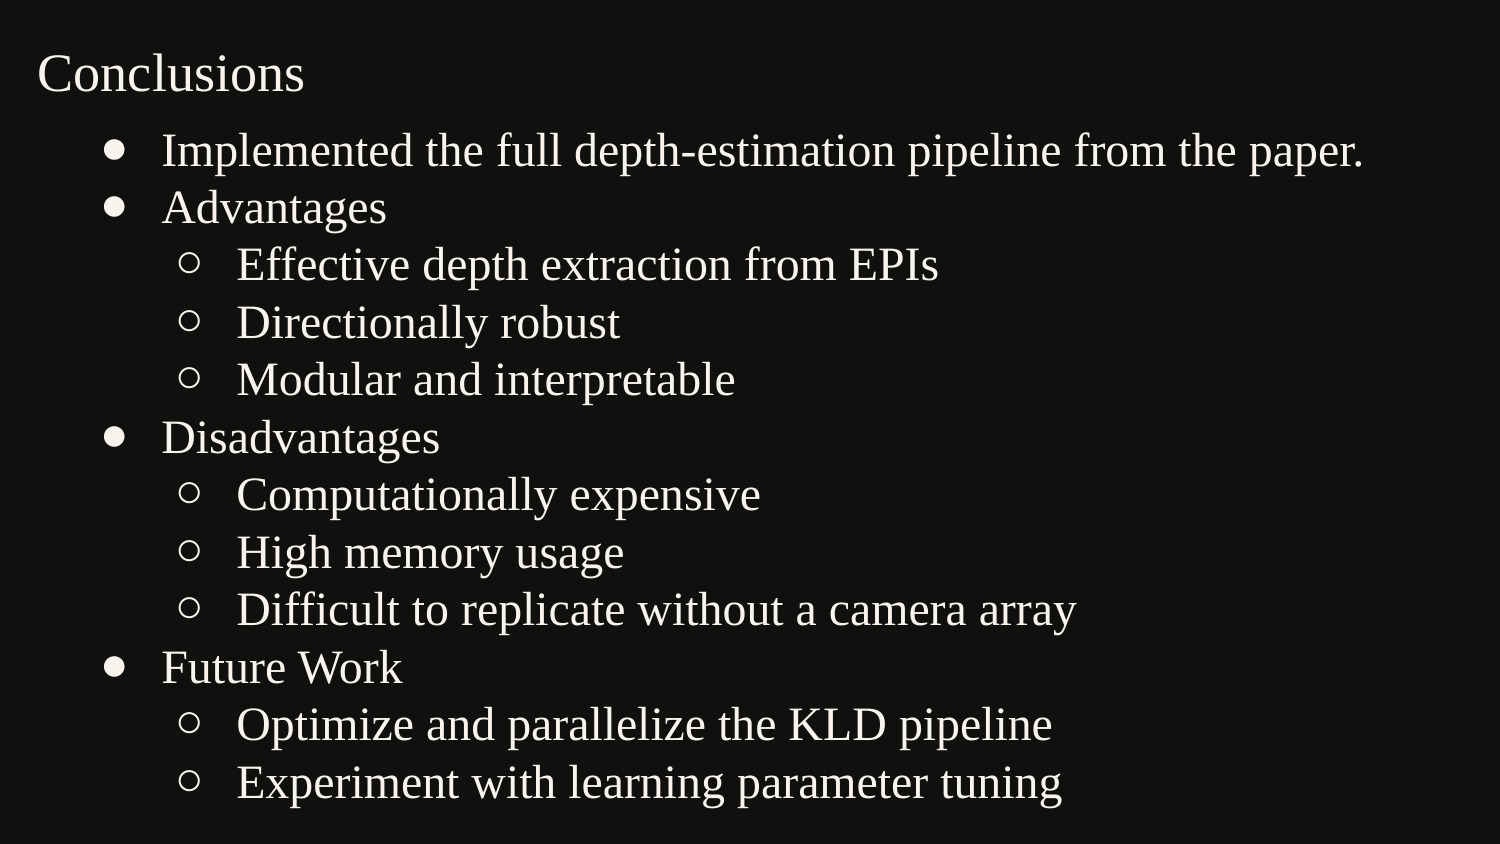

# Conclusions
Implemented the full depth-estimation pipeline from the paper.
Advantages
Effective depth extraction from EPIs
Directionally robust
Modular and interpretable
Disadvantages
Computationally expensive
High memory usage
Difficult to replicate without a camera array
Future Work
Optimize and parallelize the KLD pipeline
Experiment with learning parameter tuning